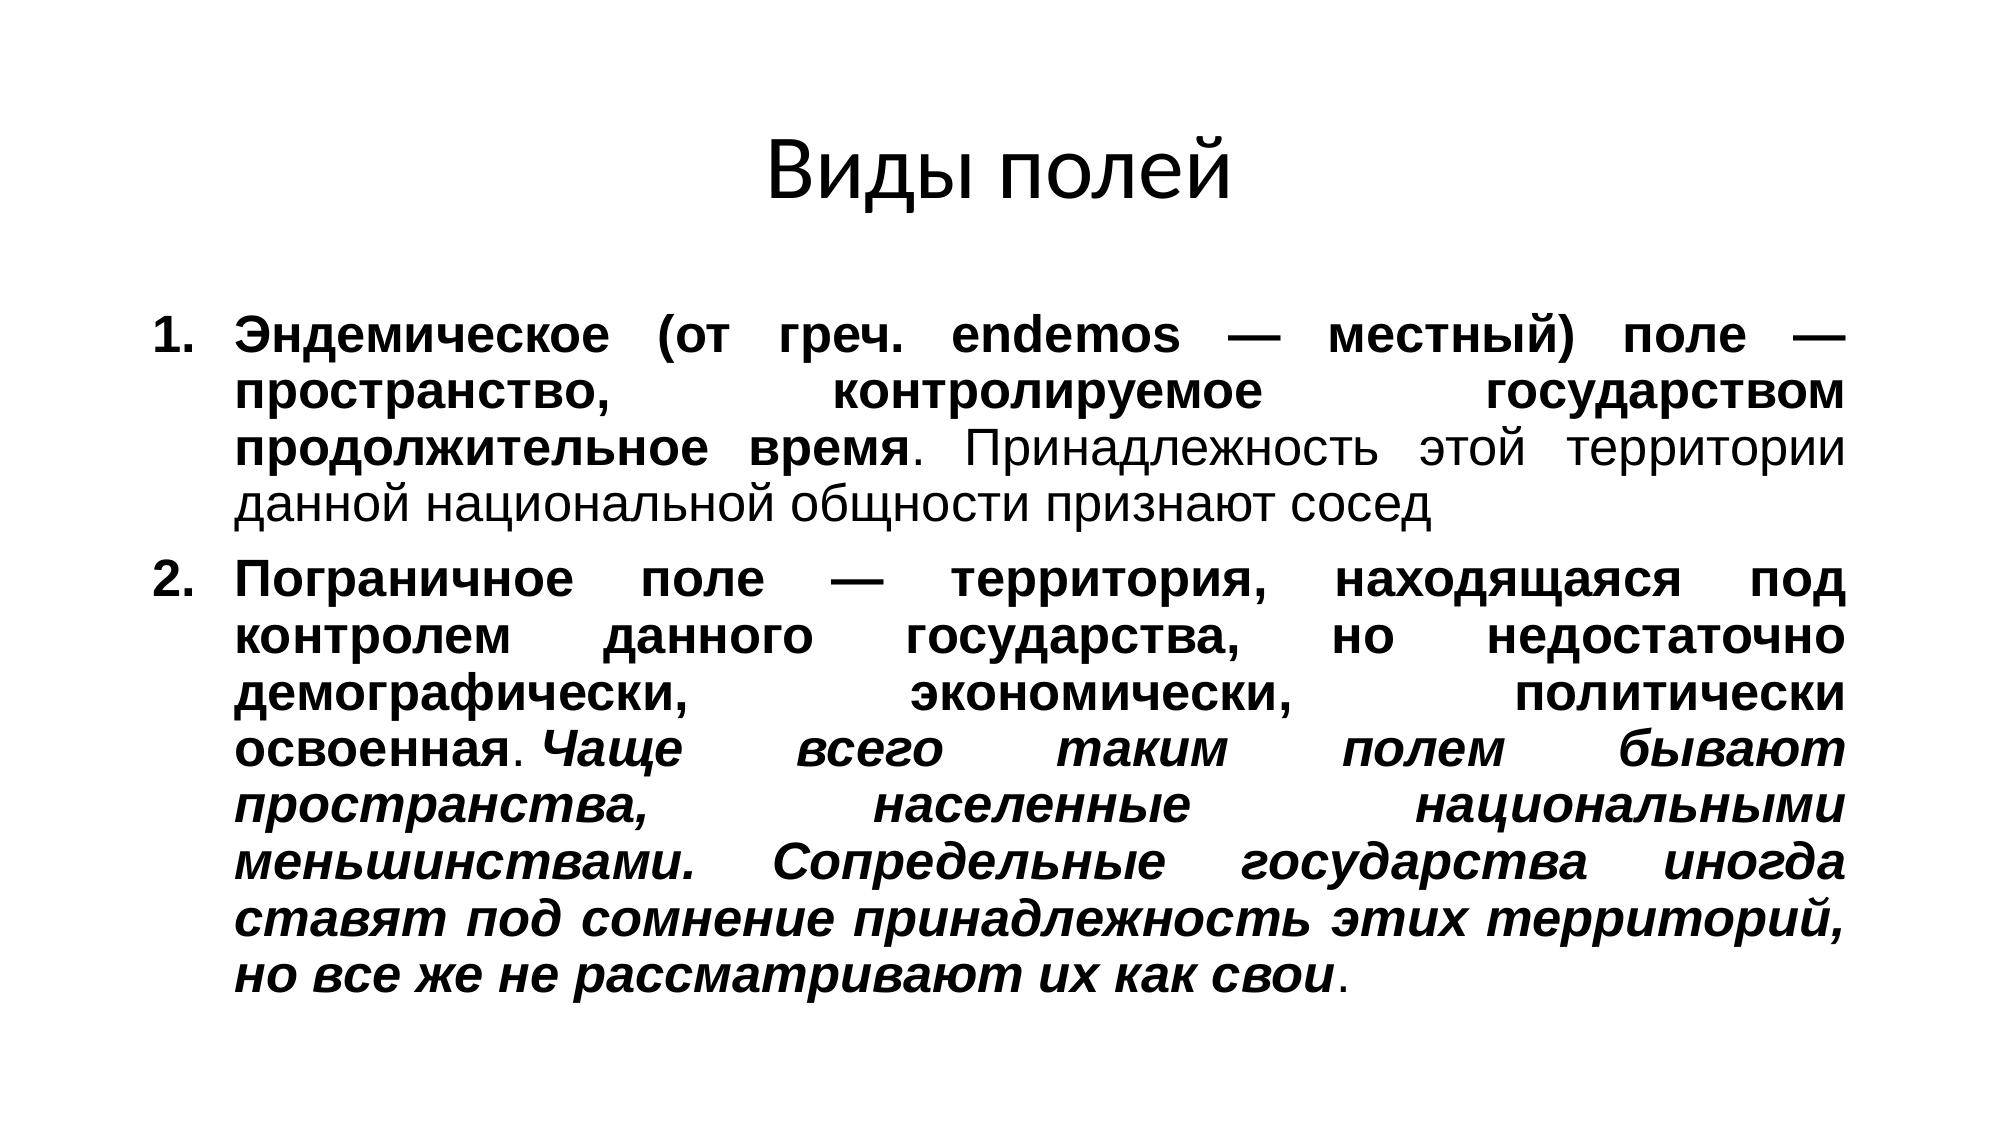

# Виды полей
Эндемическое (от греч. еndemos — местный) поле — пространство, контролируемое государством продолжительное время. Принадлежность этой территории данной национальной общности признают сосед
Пограничное поле — территория, находящаяся под контролем данного государства, но недостаточно демографически, экономически, политически освоенная. Чаще всего таким полем бывают пространства, населенные национальными меньшинствами. Сопредельные государства иногда ставят под сомнение принадлежность этих территорий, но все же не рассматривают их как свои.